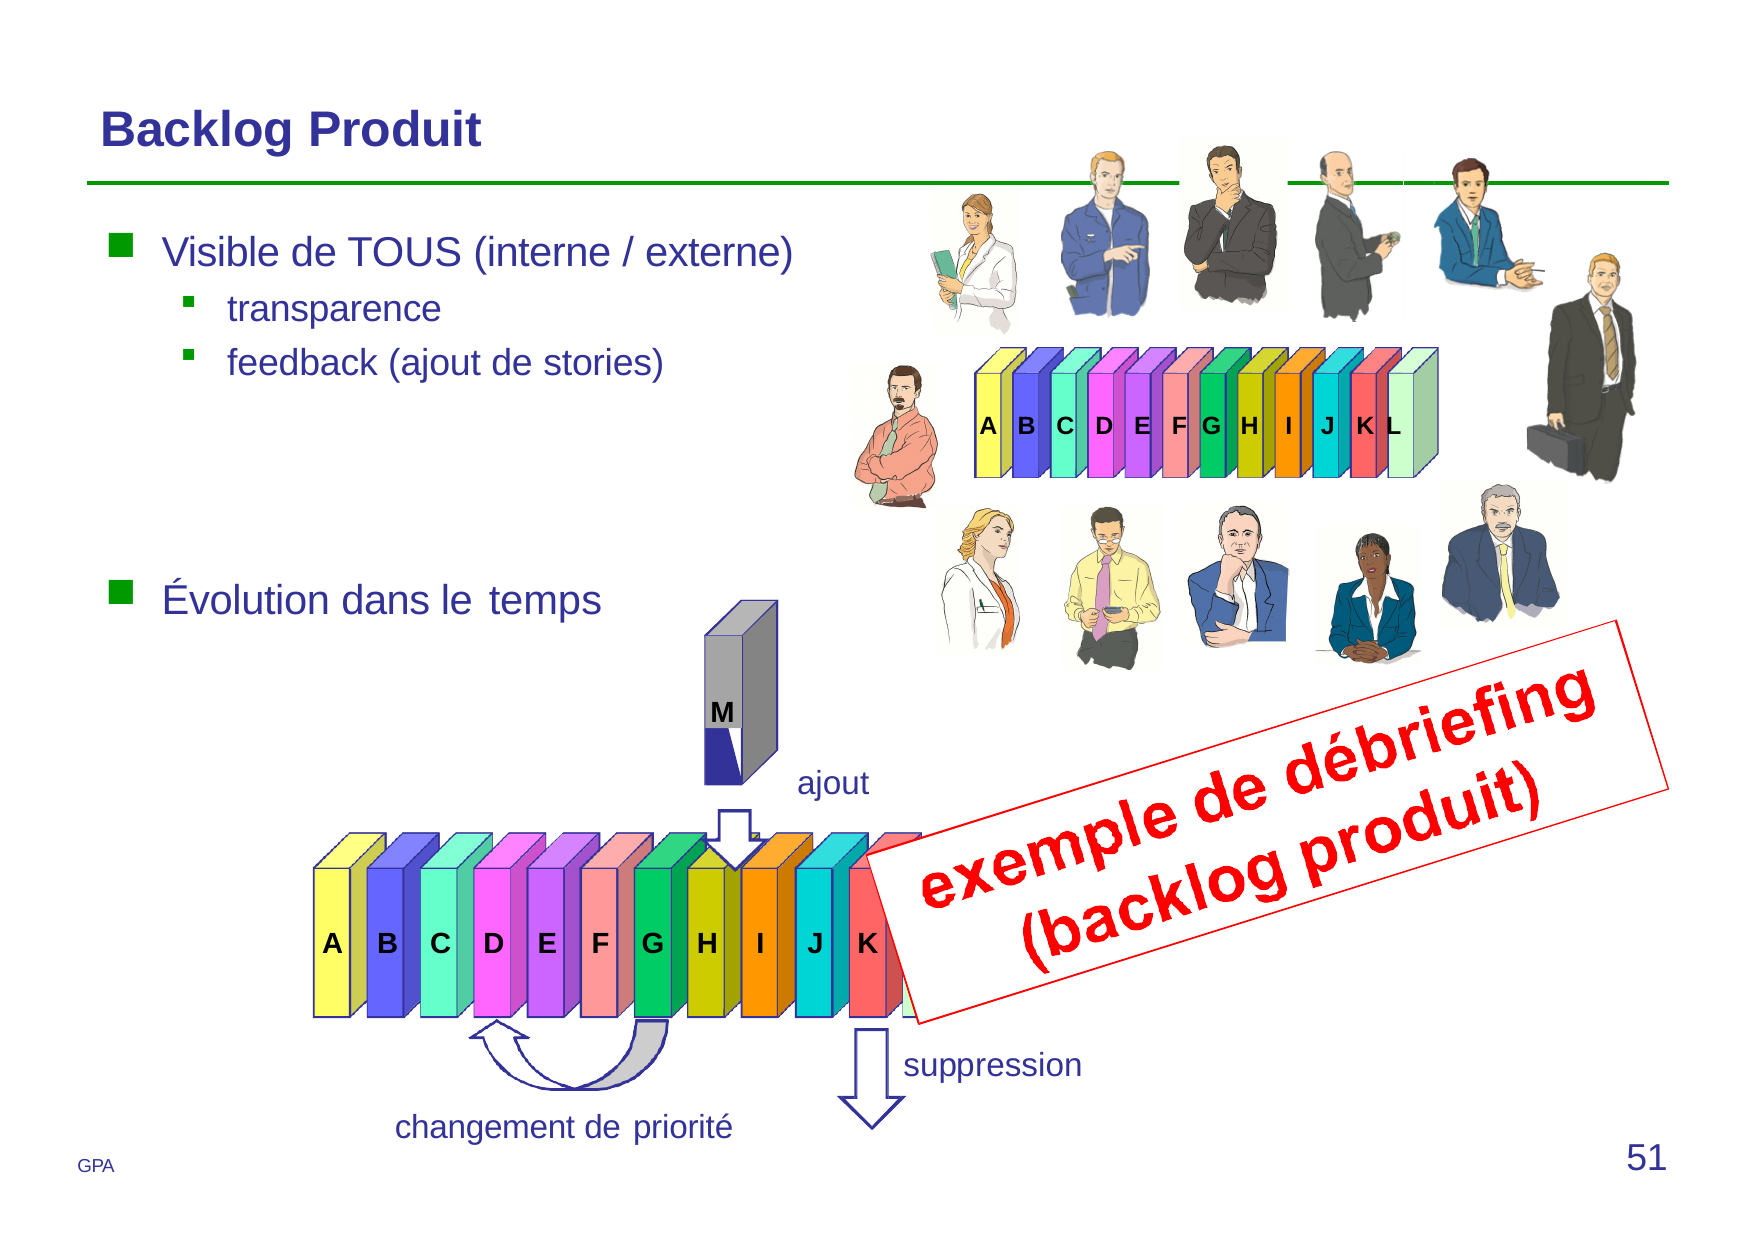

# Backlog Produit

Visible de TOUS (interne / externe)
transparence
feedback (ajout de stories)

A   B   C   D   E   F  G  H	I	J	K L

Évolution dans le temps

M

ajout

A	B	C	D	E	F	G	H	I	J	K	L

suppression
changement de priorité

51
GPA